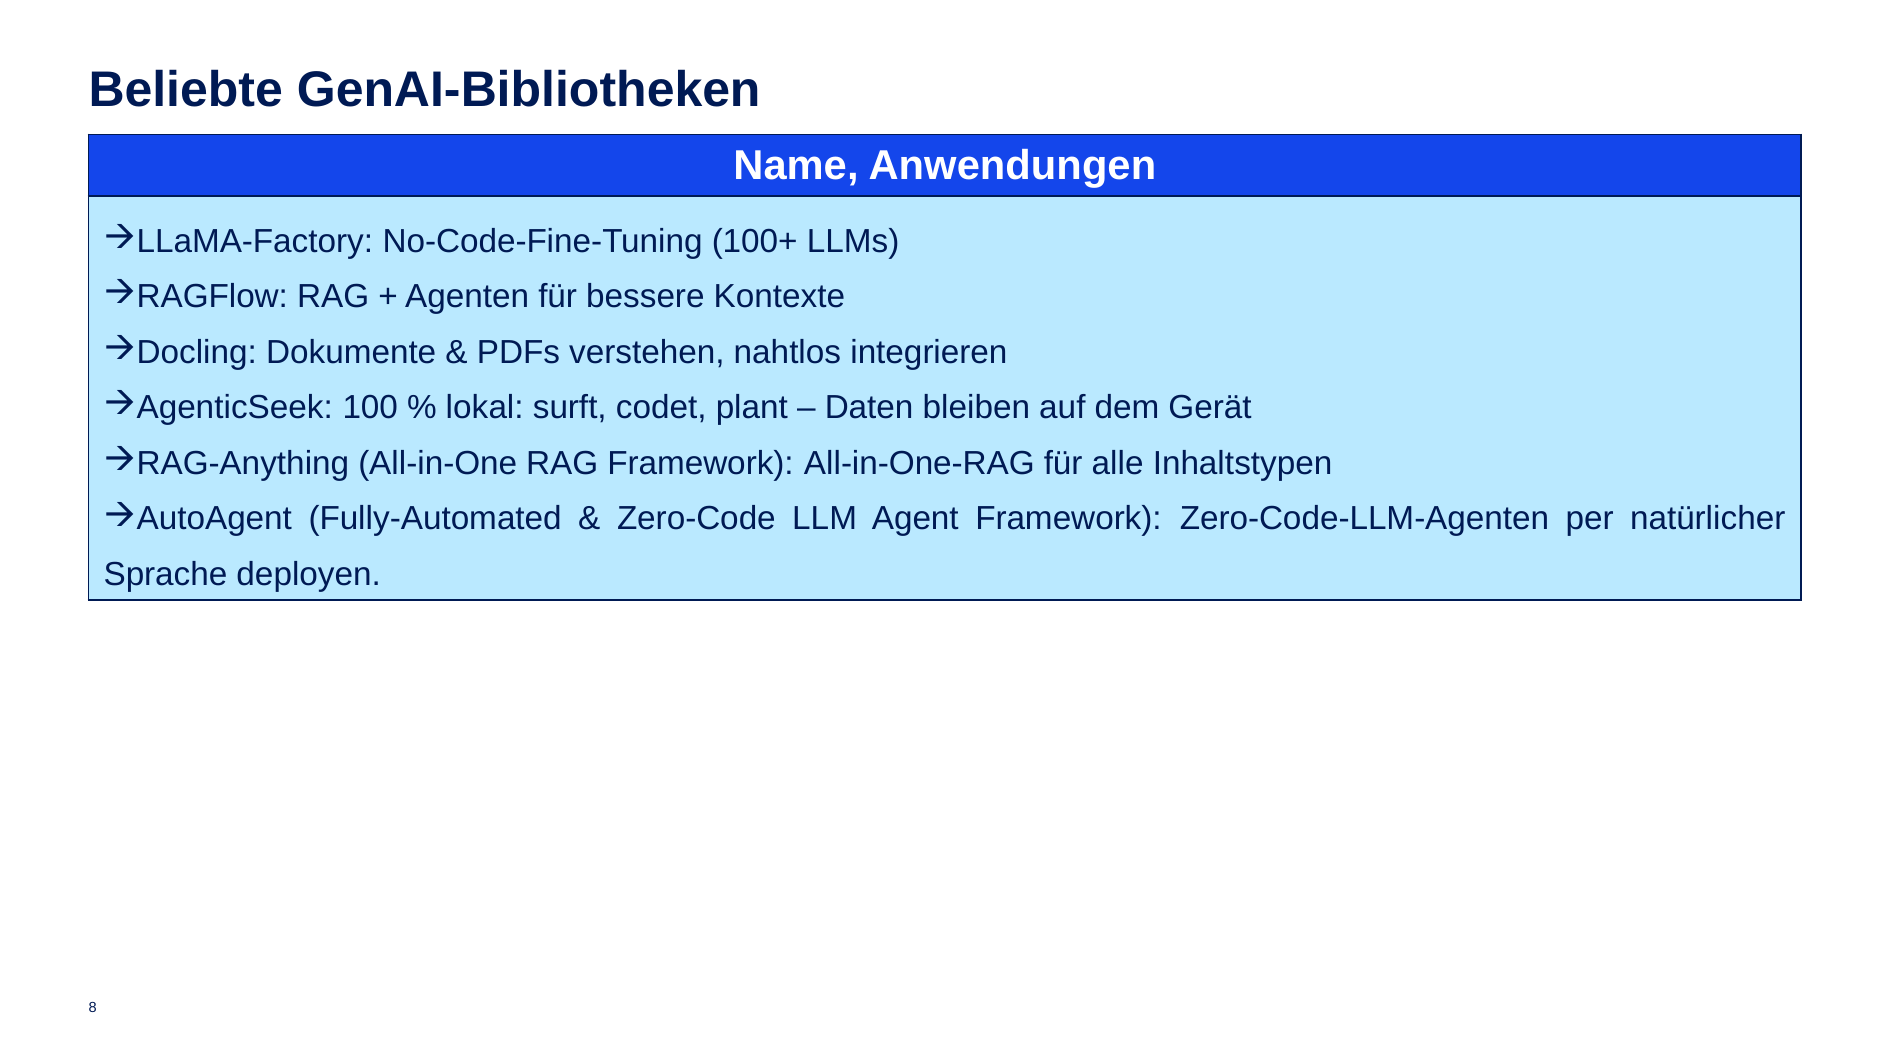

# Beliebte GenAI-Bibliotheken
| Name, Anwendungen |
| --- |
| LLaMA-Factory: No-Code-Fine-Tuning (100+ LLMs) RAGFlow: RAG + Agenten für bessere Kontexte Docling: Dokumente & PDFs verstehen, nahtlos integrieren AgenticSeek: 100 % lokal: surft, codet, plant – Daten bleiben auf dem Gerät RAG-Anything (All-in-One RAG Framework): All-in-One-RAG für alle Inhaltstypen AutoAgent (Fully-Automated & Zero-Code LLM Agent Framework): Zero-Code-LLM-Agenten per natürlicher Sprache deployen. |
8